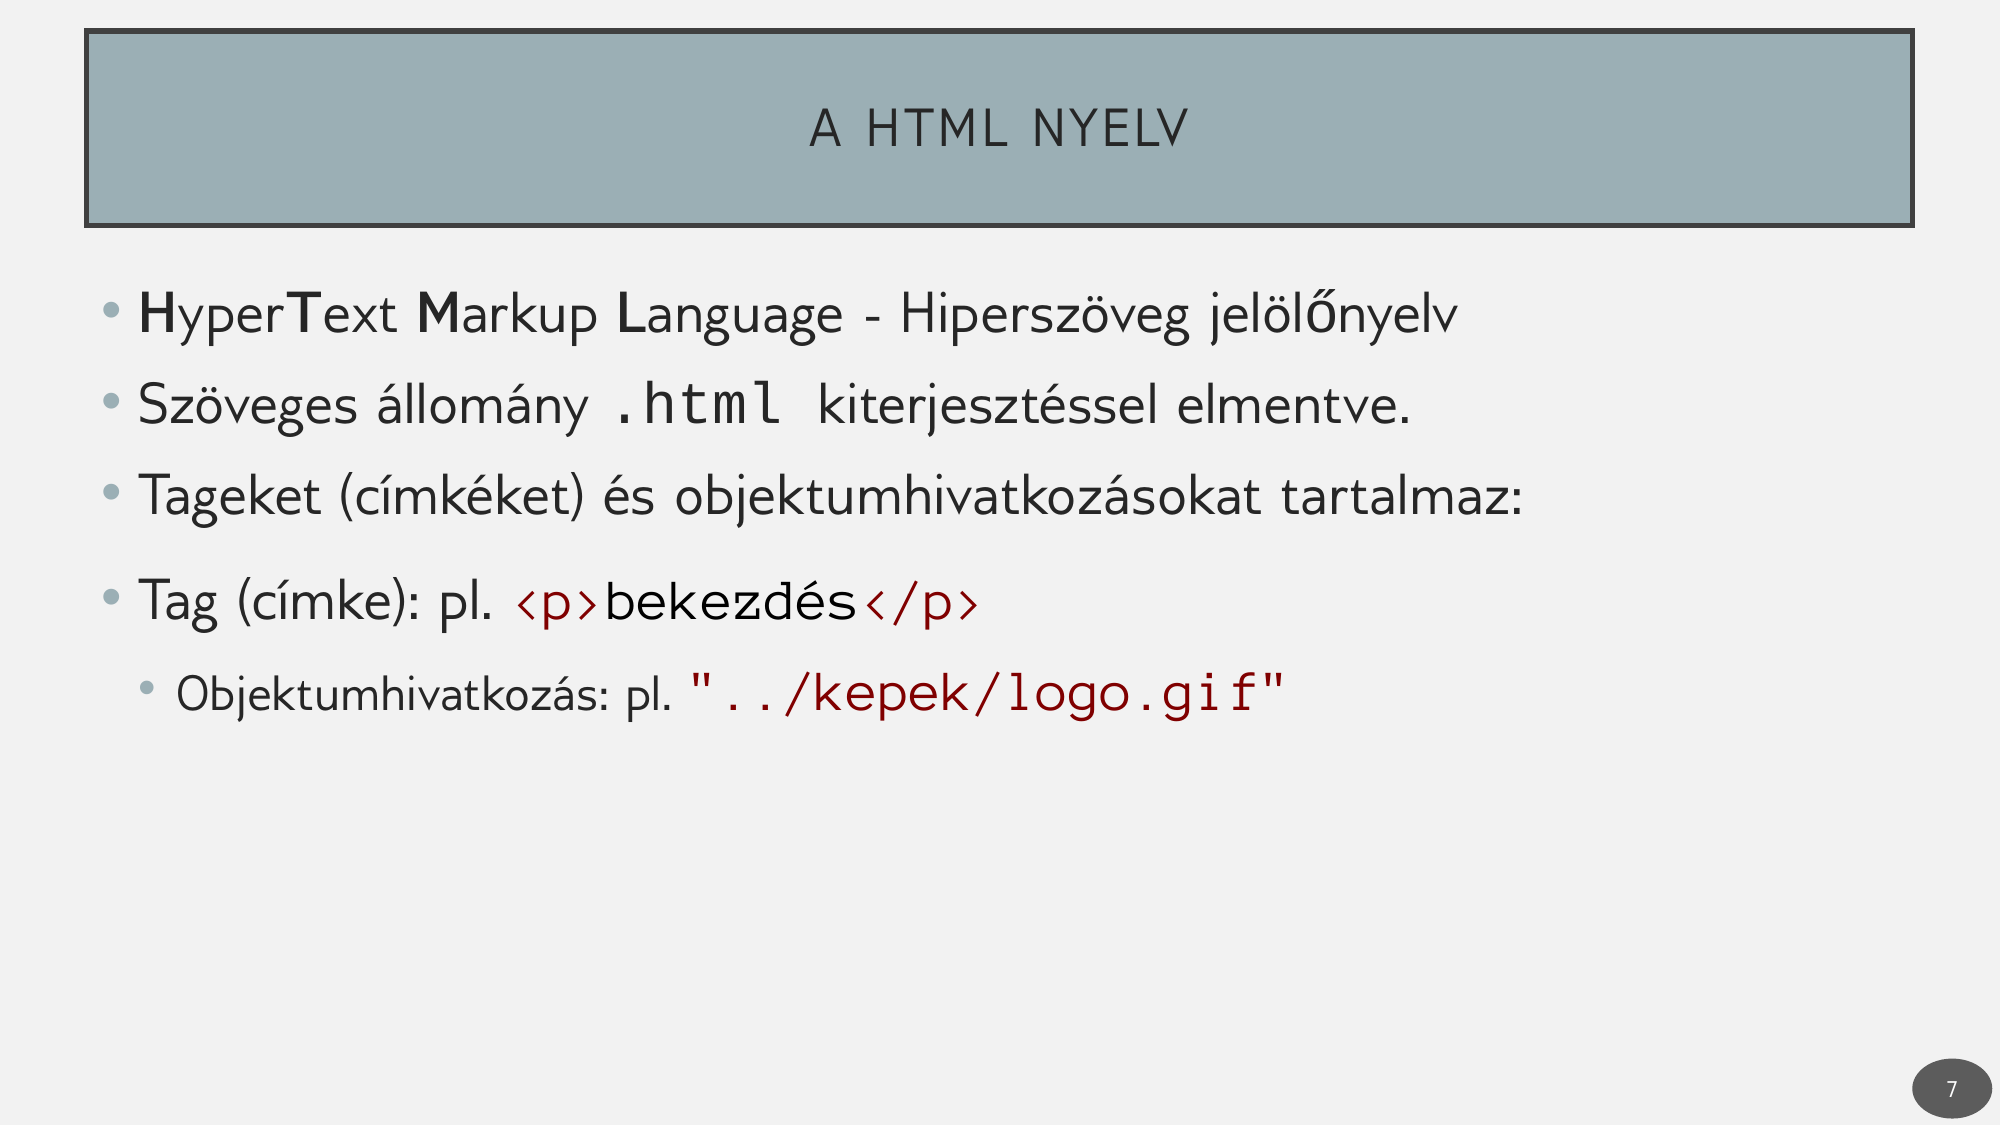

# A HTML nyelv
HyperText Markup Language - Hiperszöveg jelölőnyelv
Szöveges állomány .html kiterjesztéssel elmentve.
Tageket (címkéket) és objektumhivatkozásokat tartalmaz:
Tag (címke): pl. <p>bekezdés</p>
Objektumhivatkozás: pl. "../kepek/logo.gif"

7